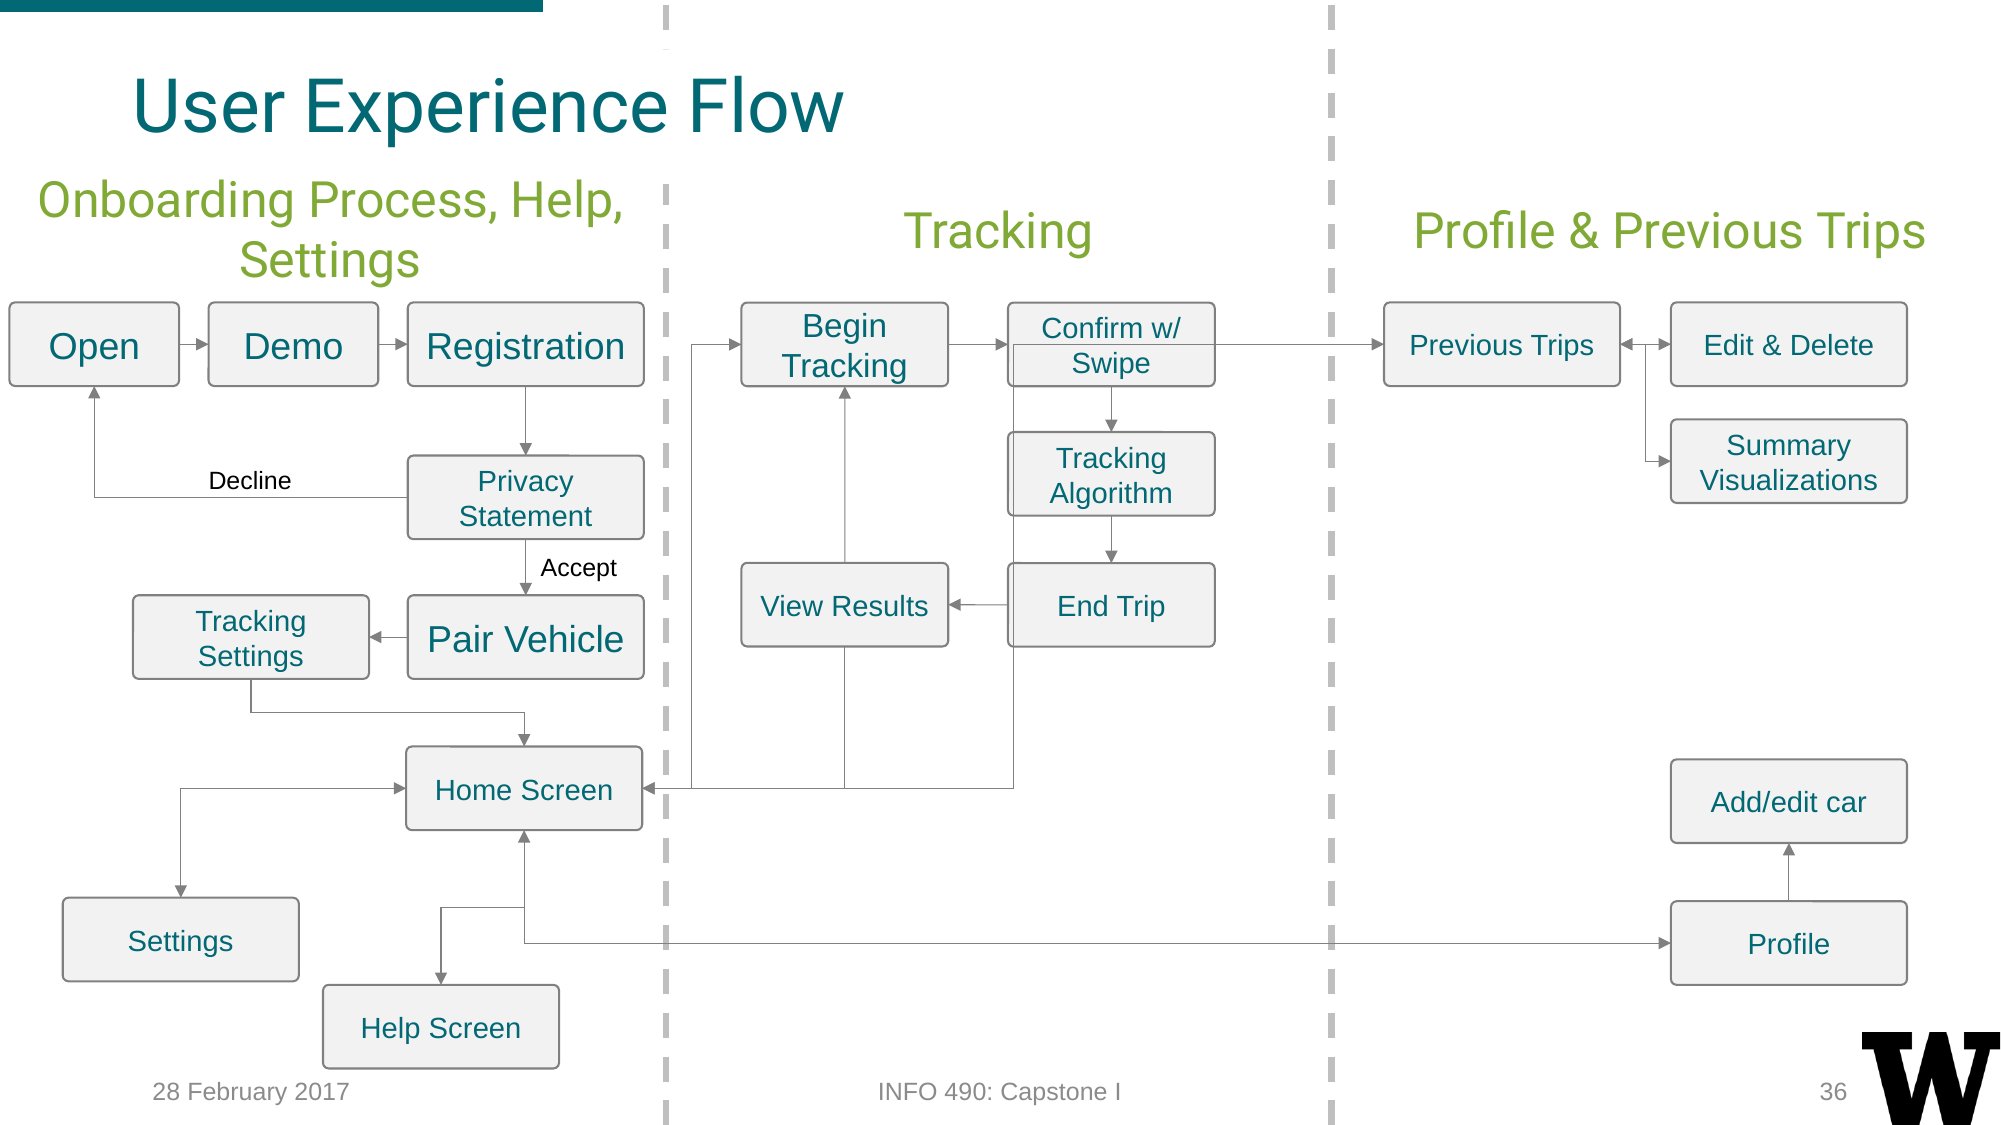

# User Experience Flow
Onboarding Process, Help, Settings
Tracking
Profile & Previous Trips
Open
Demo
Registration
Previous Trips
Edit & Delete
Begin Tracking
Confirm w/ Swipe
Summary Visualizations
Tracking Algorithm
Privacy Statement
Decline
Accept
View Results
End Trip
Tracking Settings
Pair Vehicle
Home Screen
Add/edit car
Settings
Profile
Help Screen
28 February 2017
INFO 490: Capstone I
36